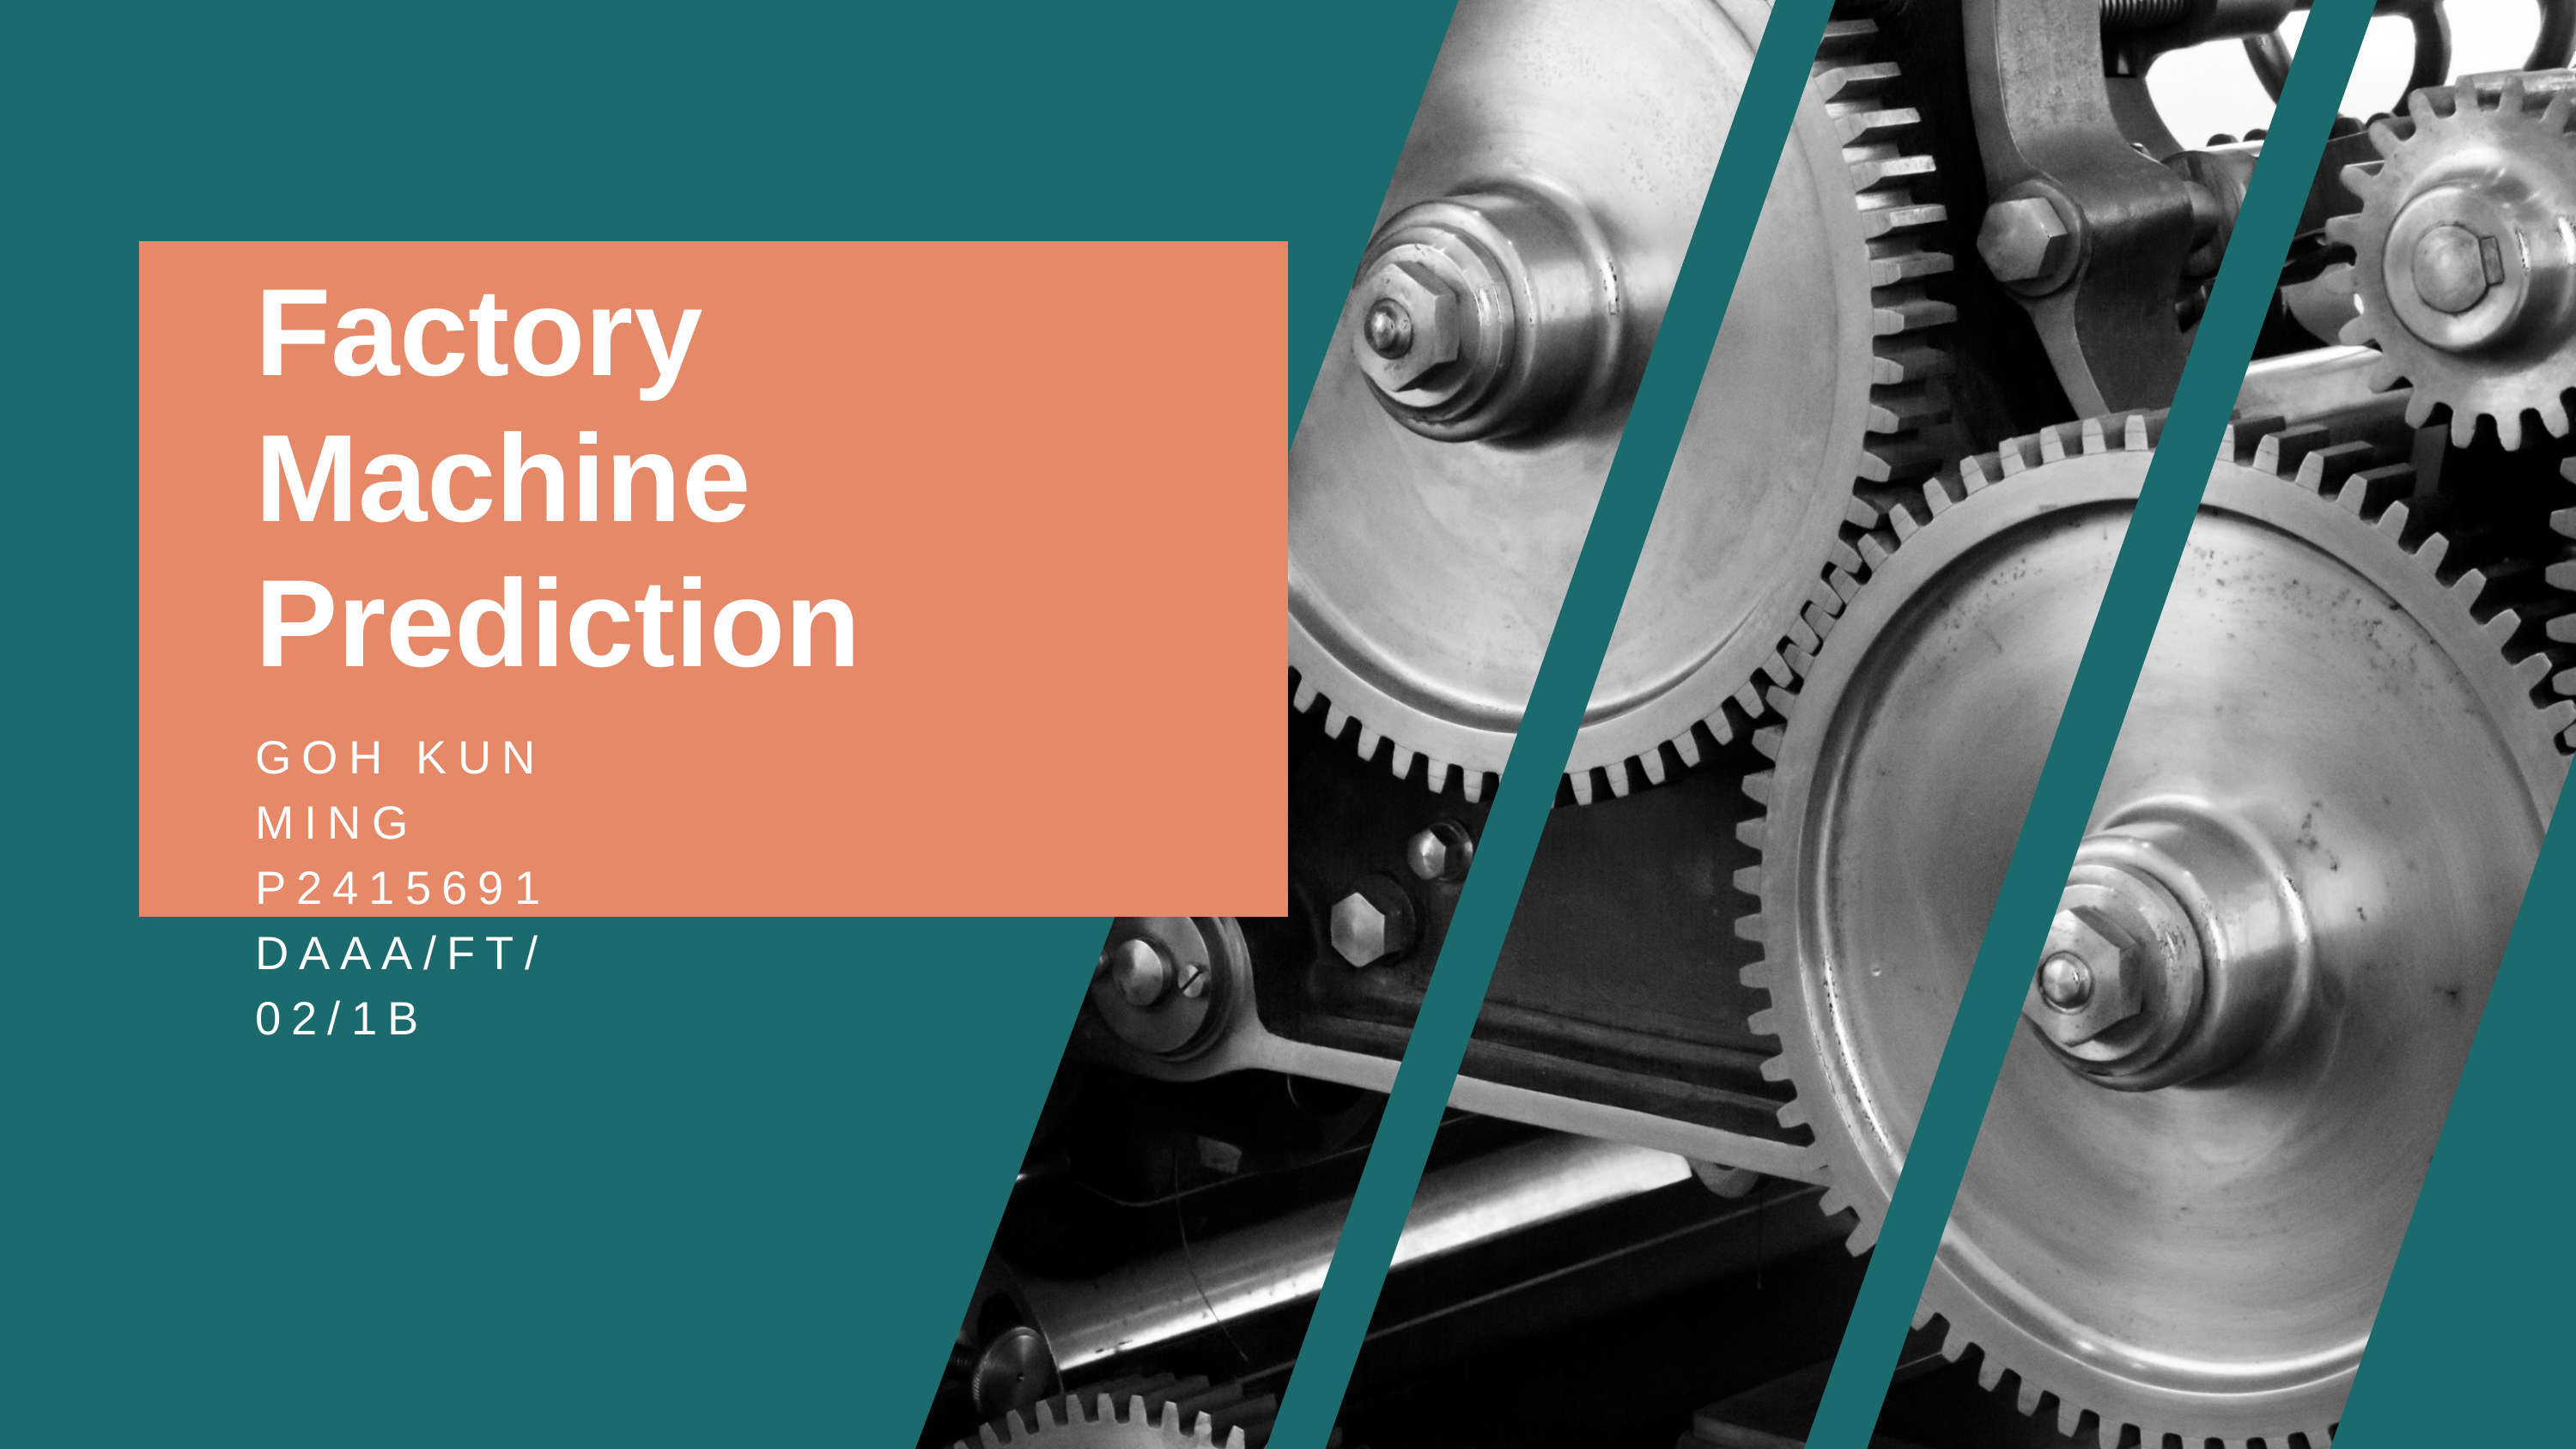

Factory Machine Prediction

GOH KUN MING
P2415691
DAAA/FT/02/1B